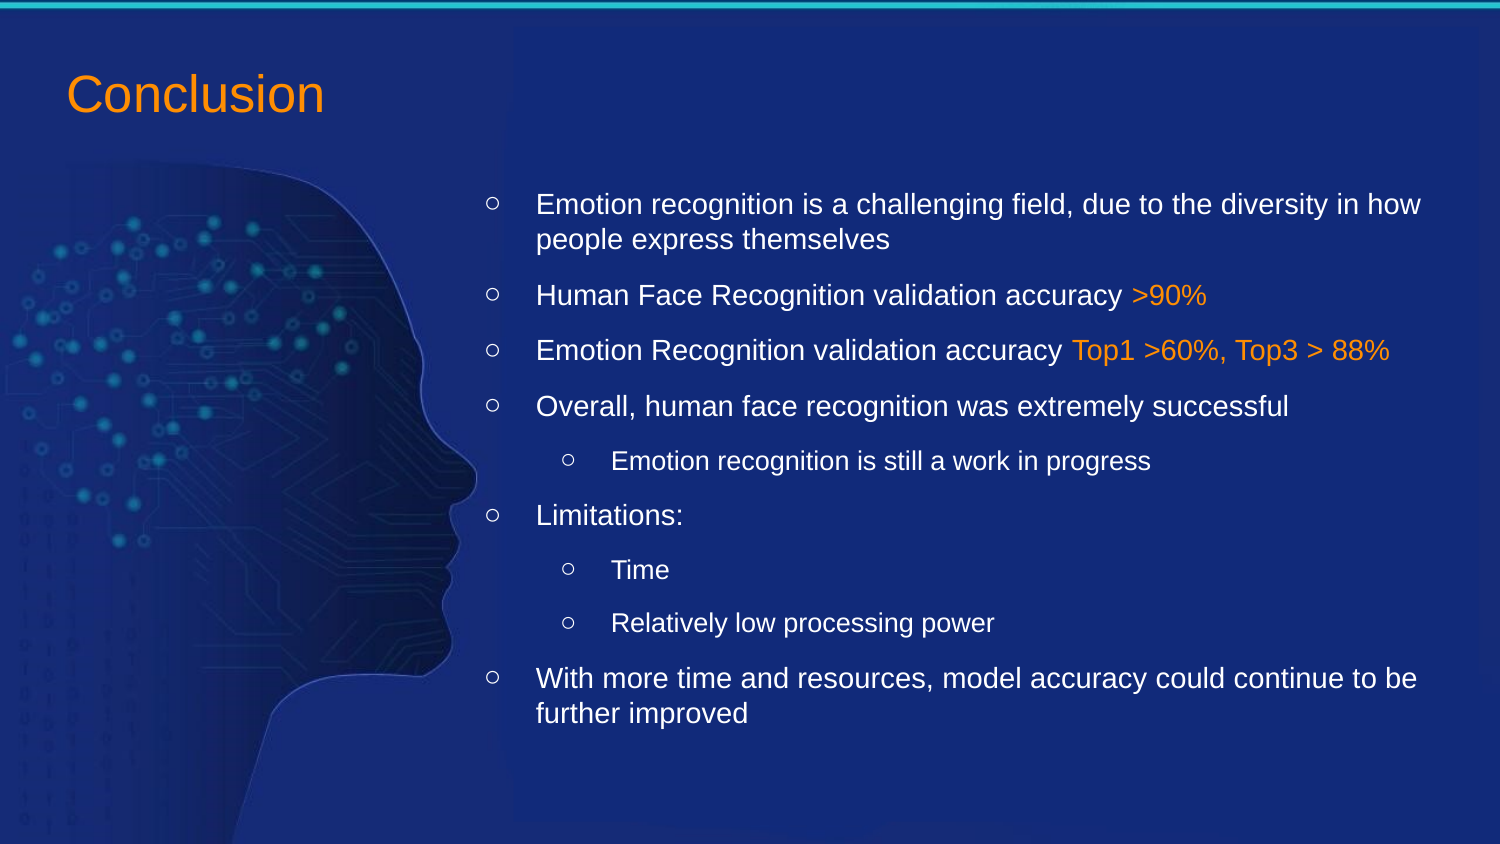

# Conclusion

Emotion recognition is a challenging field, due to the diversity in how people express themselves
Human Face Recognition validation accuracy >90%
Emotion Recognition validation accuracy Top1 >60%, Top3 > 88%
Overall, human face recognition was extremely successful
Emotion recognition is still a work in progress
Limitations:
Time
Relatively low processing power
With more time and resources, model accuracy could continue to be further improved